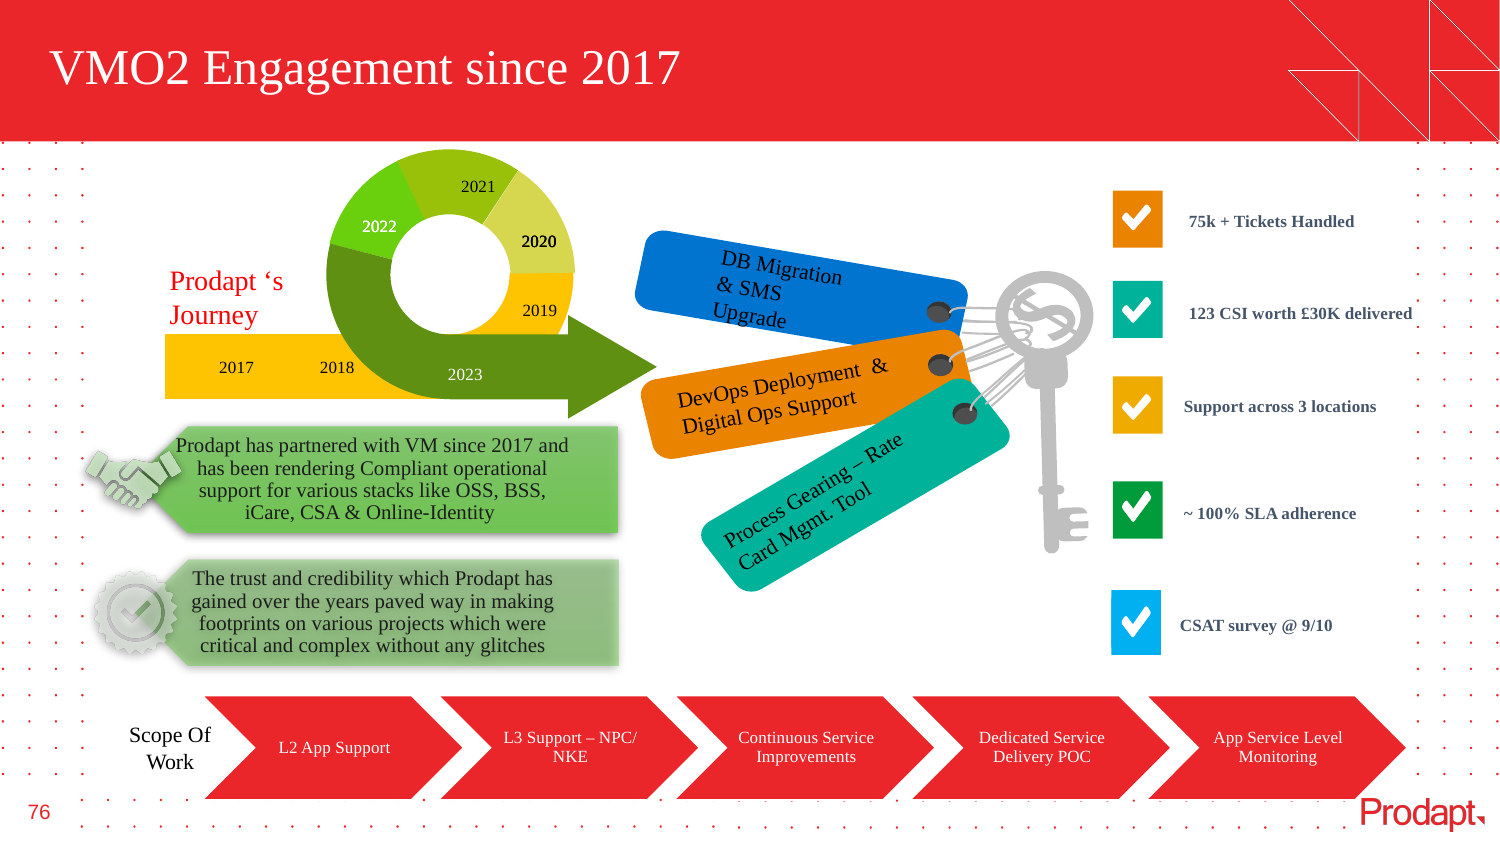

# VMO2 Engagement since 2017

2021
2022
2022
2022

2020
2020
2020
Prodapt ‘s Journey
2019
2017
2018
2023

Process Gearing – Rate Card Mgmt. Tool
DB Migration & SMS Upgrade
DevOps Deployment  & Digital Ops Support
75k + Tickets Handled
123 CSI worth £30K delivered
Support across 3 locations
~ 100% SLA adherence
CSAT survey @ 9/10

Prodapt has partnered with VM since 2017 and has been rendering Compliant operational support for various stacks like OSS, BSS, iCare, CSA & Online-Identity
The trust and credibility which Prodapt has gained over the years paved way in making footprints on various projects which were critical and complex without any glitches
L2 App Support
L3 Support – NPC/ NKE
Continuous Service Improvements
Dedicated Service Delivery POC
App Service Level Monitoring
Scope Of Work